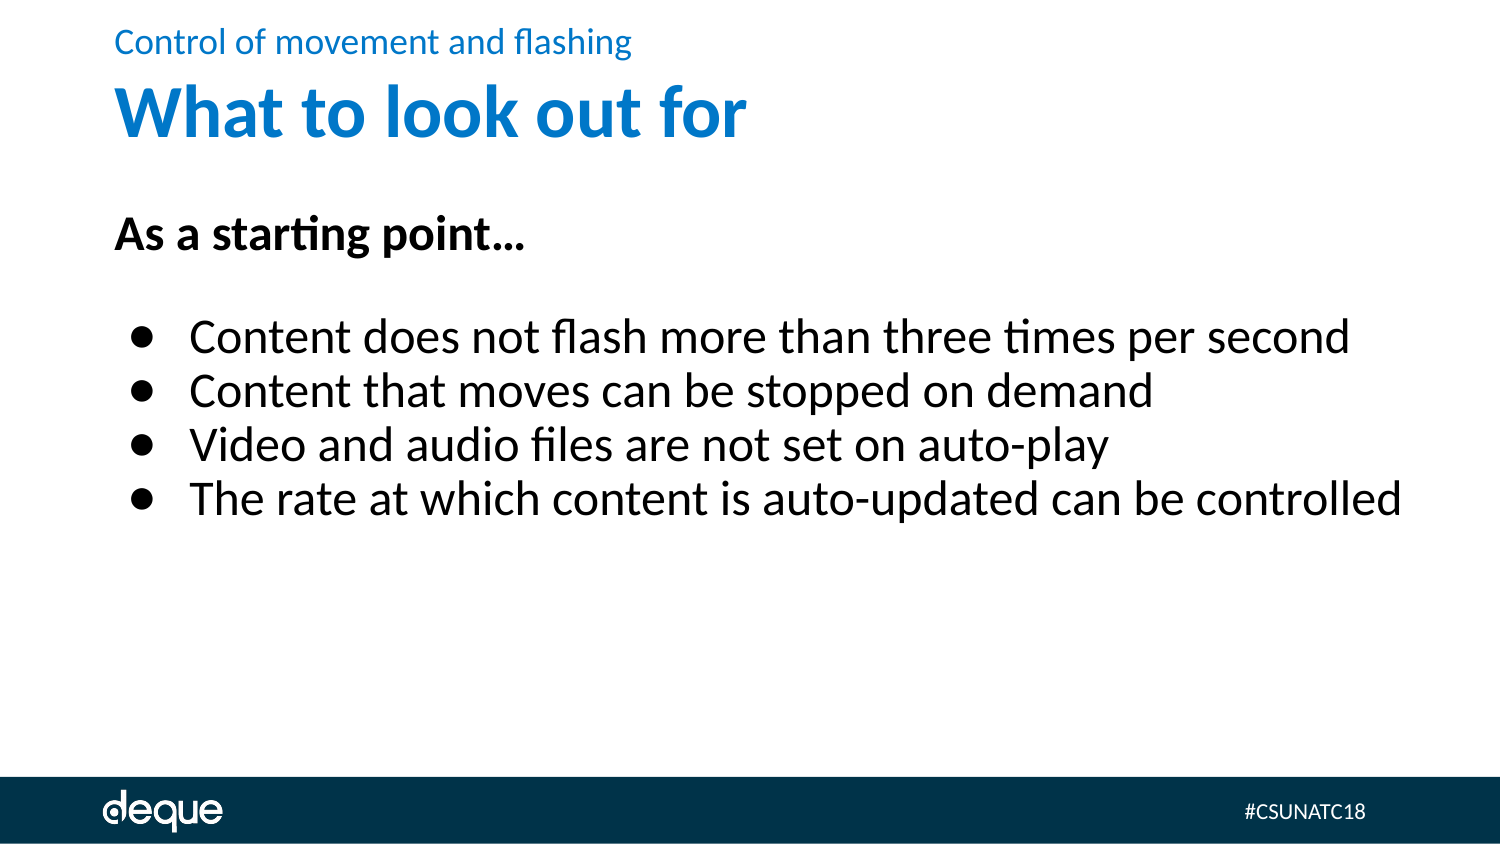

# Control of movement and flashing
What to look out for
As a starting point…
Content does not flash more than three times per second
Content that moves can be stopped on demand
Video and audio files are not set on auto-play
The rate at which content is auto-updated can be controlled